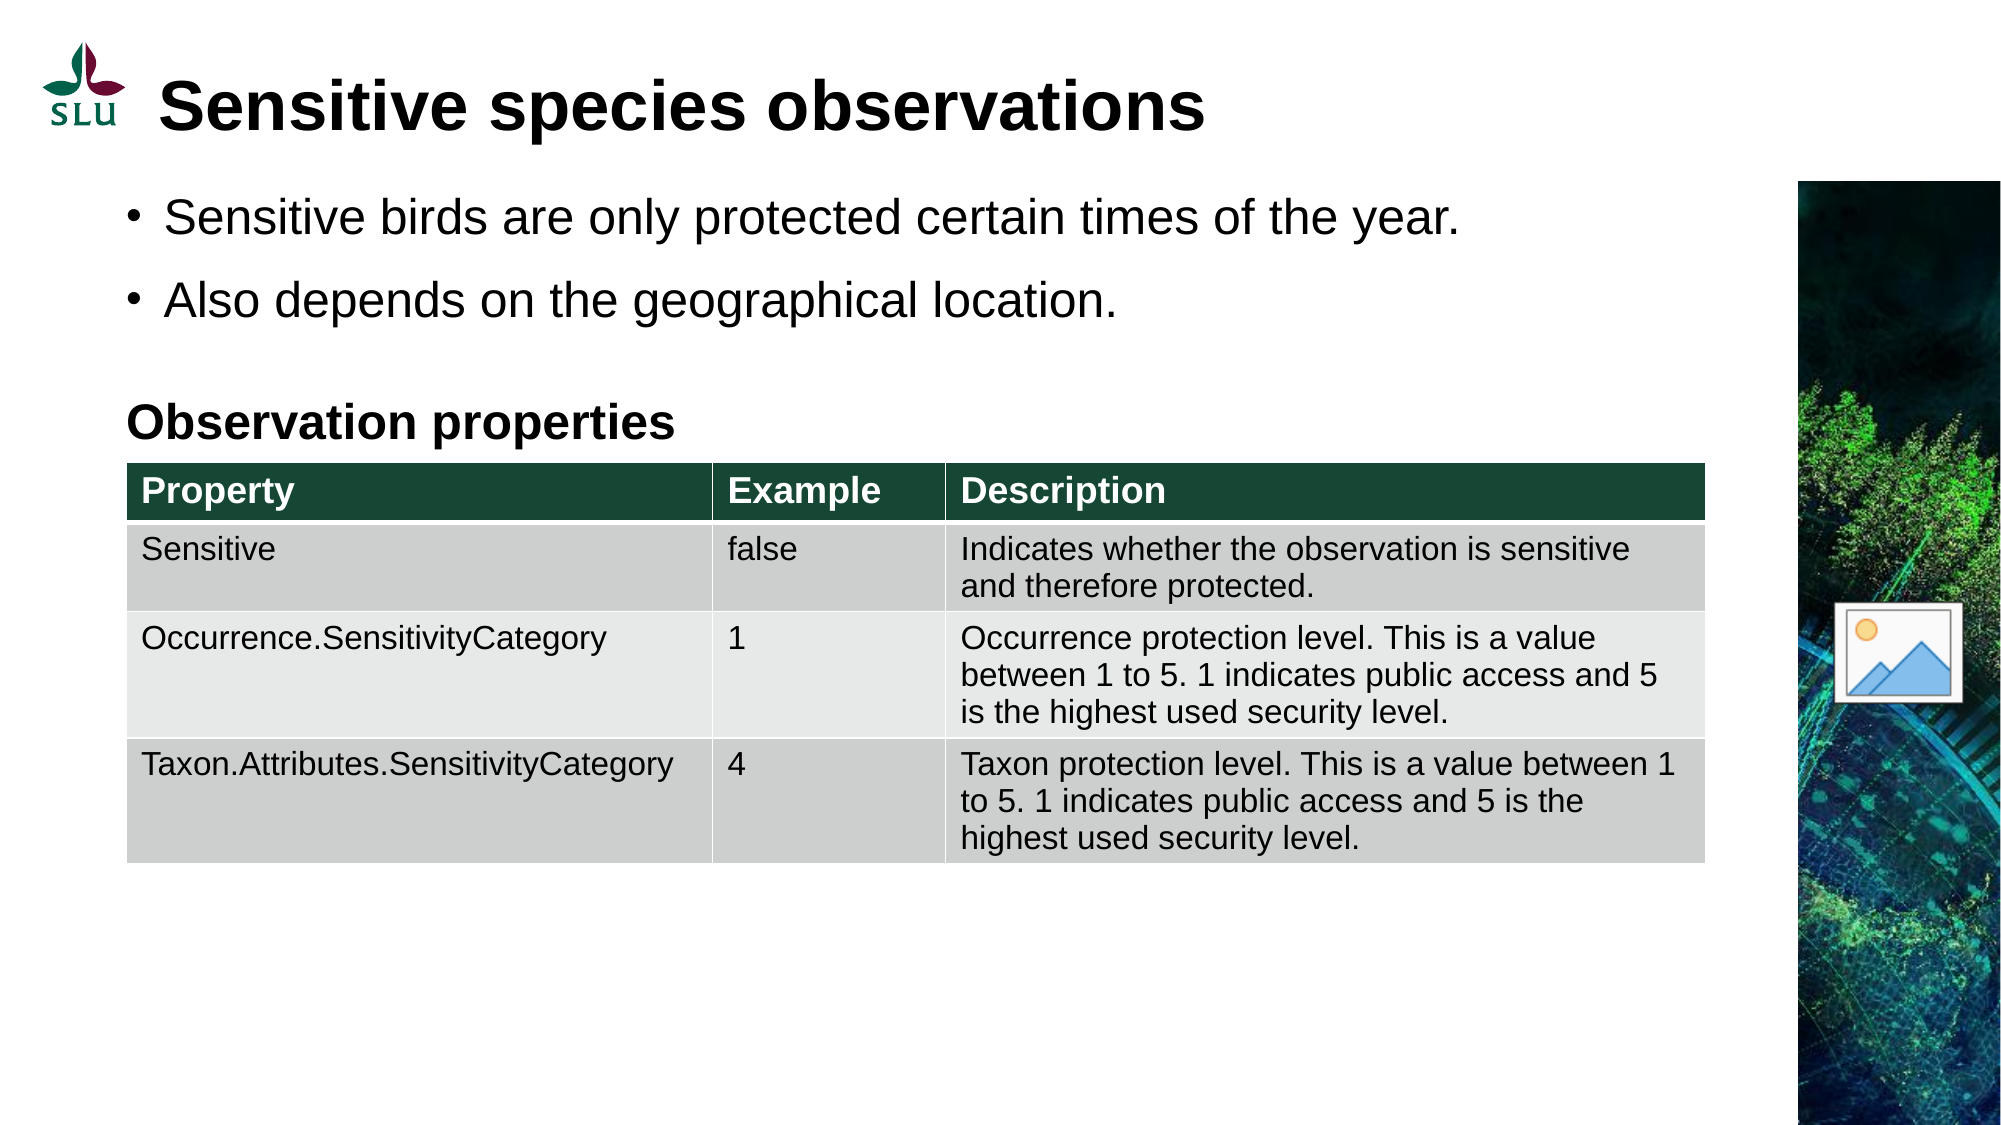

# Sensitive species observations

Sensitive birds are only protected certain times of the year.
Also depends on the geographical location.
Observation properties
| Property | Example | Description |
| --- | --- | --- |
| Sensitive | false | Indicates whether the observation is sensitive and therefore protected. |
| Occurrence.SensitivityCategory | 1 | Occurrence protection level. This is a value between 1 to 5. 1 indicates public access and 5 is the highest used security level. |
| Taxon.Attributes.SensitivityCategory | 4 | Taxon protection level. This is a value between 1 to 5. 1 indicates public access and 5 is the highest used security level. |